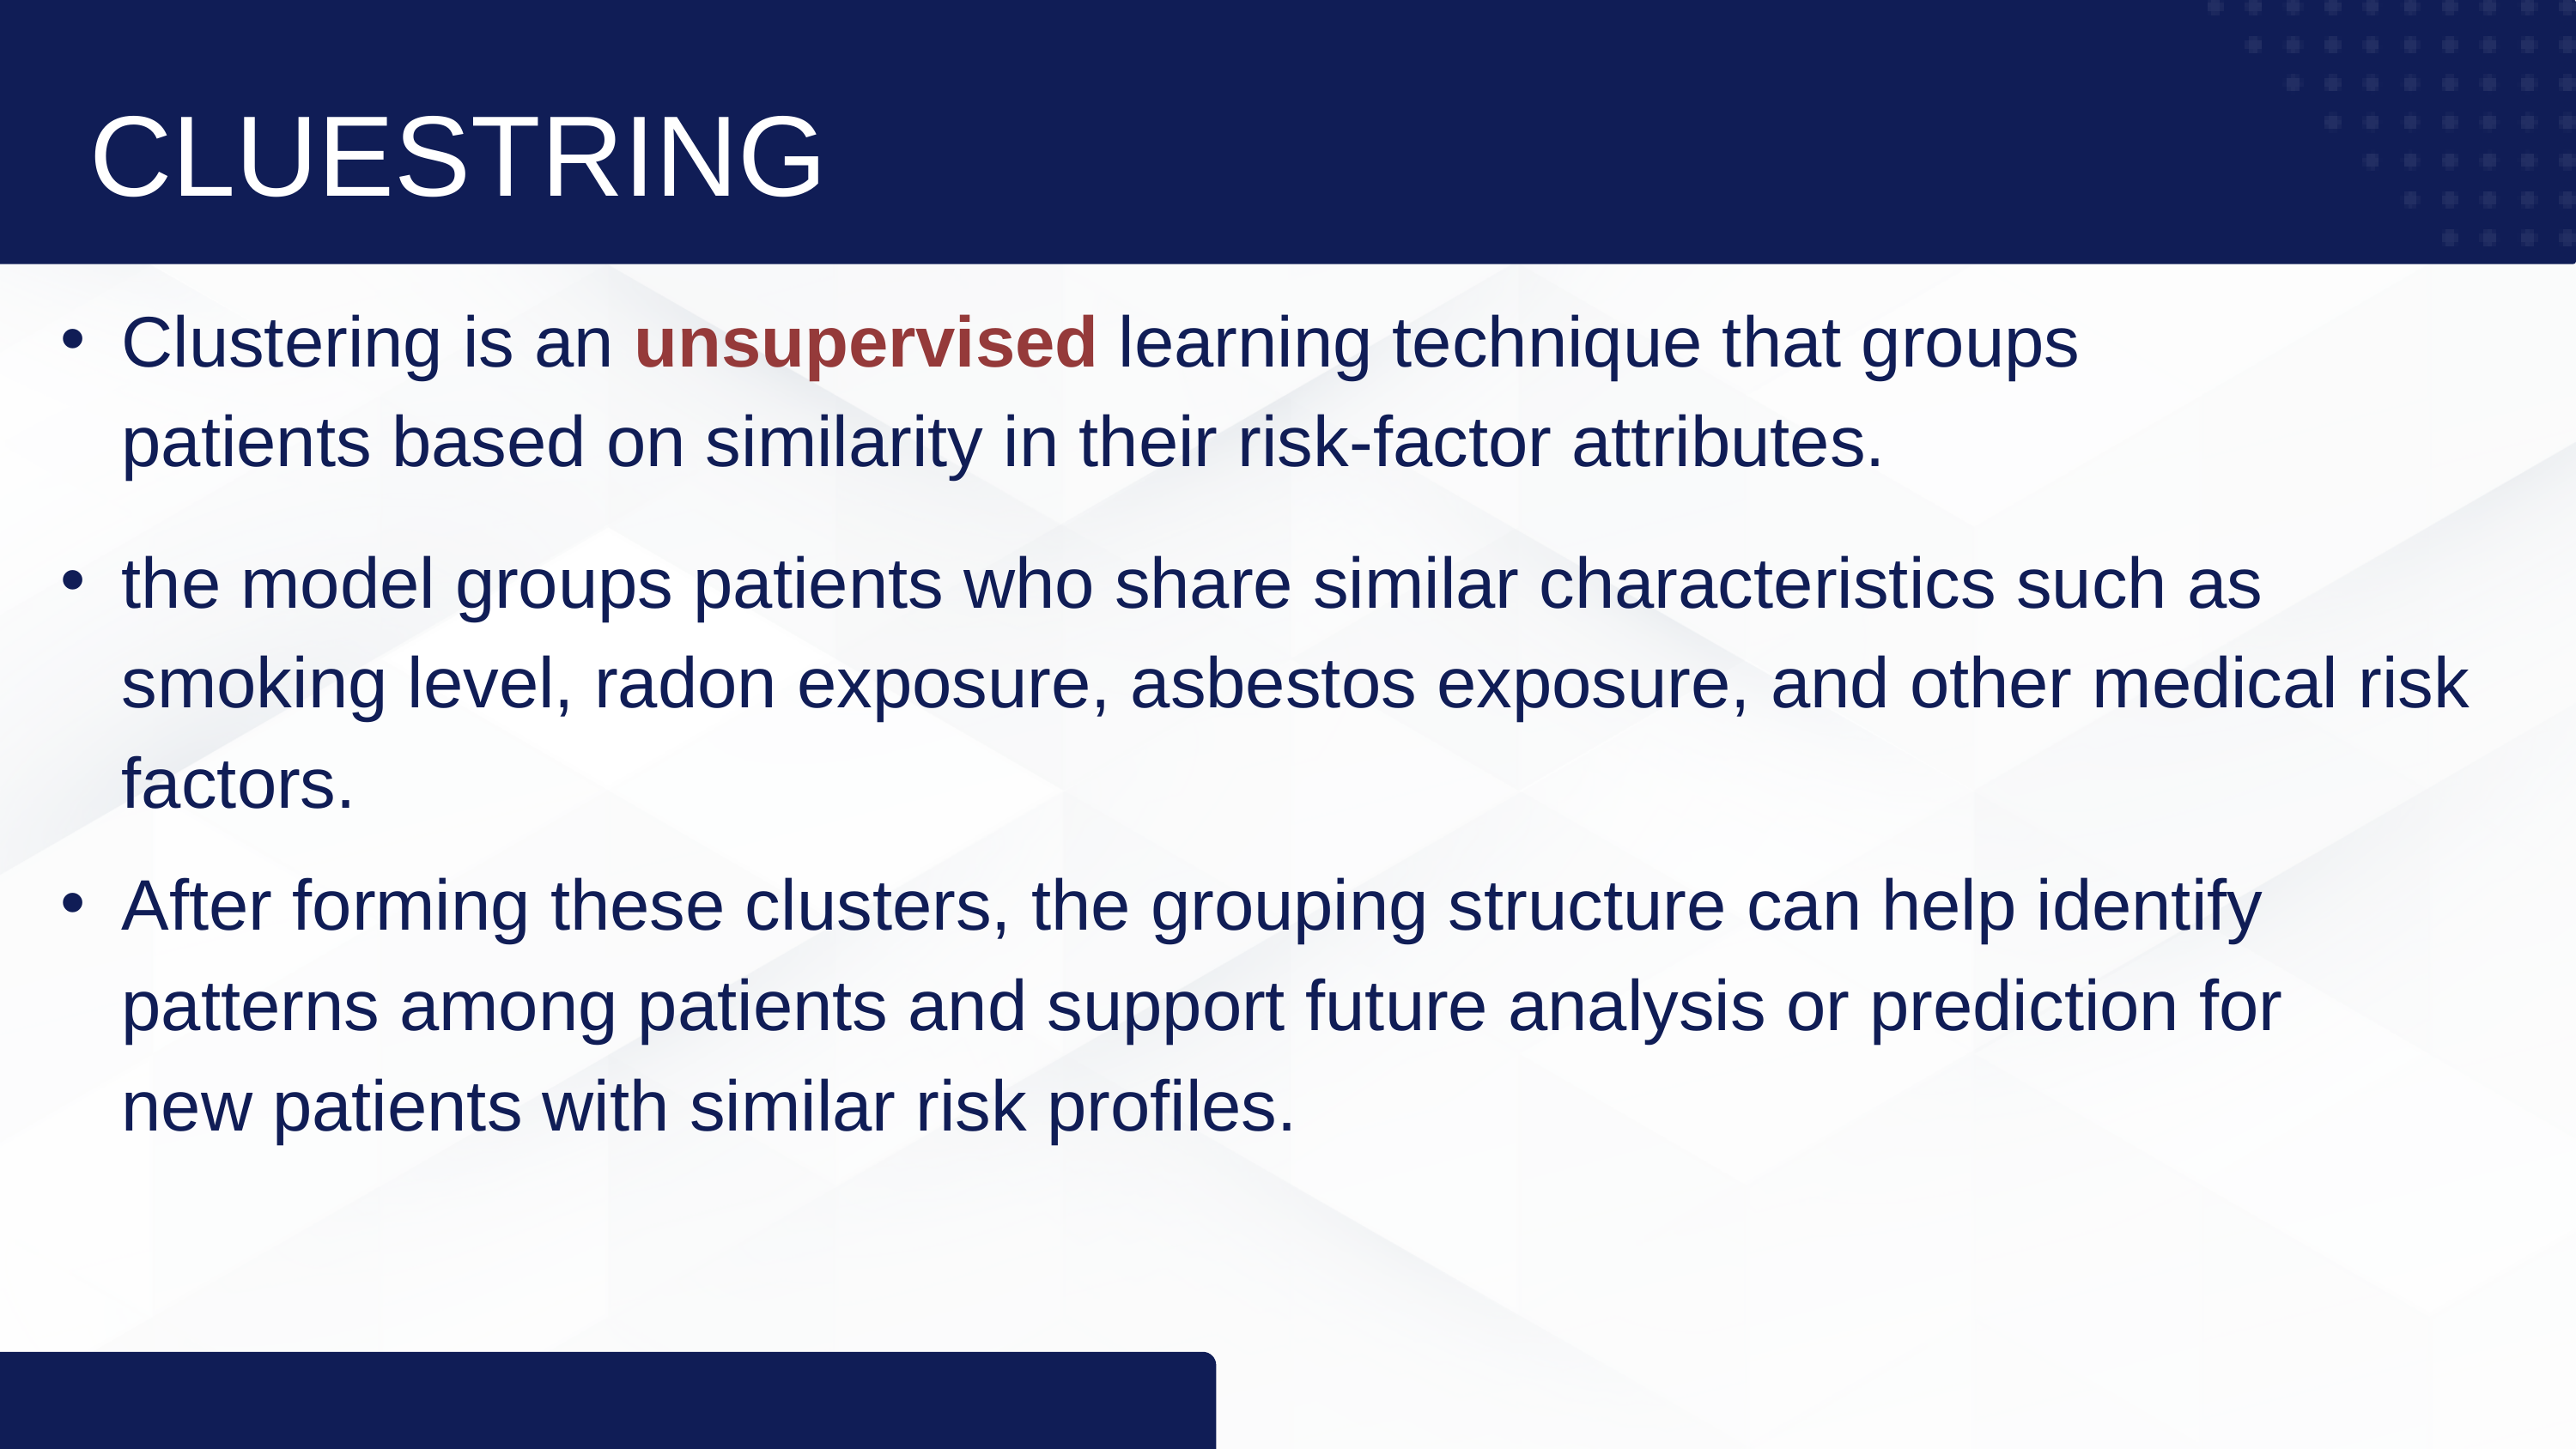

CLUESTRING
Clustering is an unsupervised learning technique that groups patients based on similarity in their risk-factor attributes.
the model groups patients who share similar characteristics such as smoking level, radon exposure, asbestos exposure, and other medical risk factors.

After forming these clusters, the grouping structure can help identify patterns among patients and support future analysis or prediction for new patients with similar risk profiles.